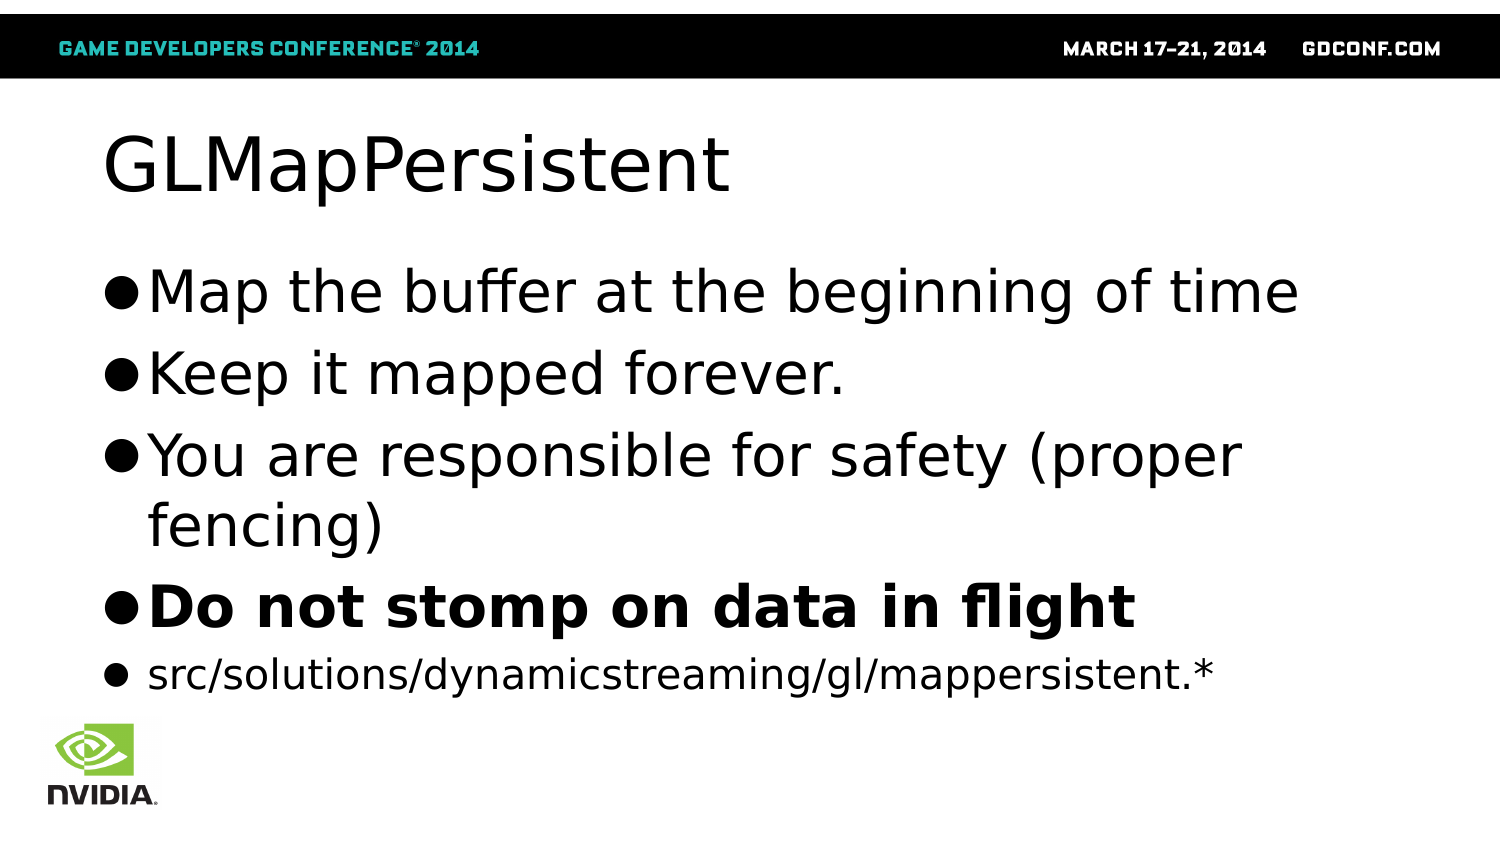

# GLMapPersistent
Map the buffer at the beginning of time
Keep it mapped forever.
You are responsible for safety (proper fencing)
Do not stomp on data in flight
src/solutions/dynamicstreaming/gl/mappersistent.*